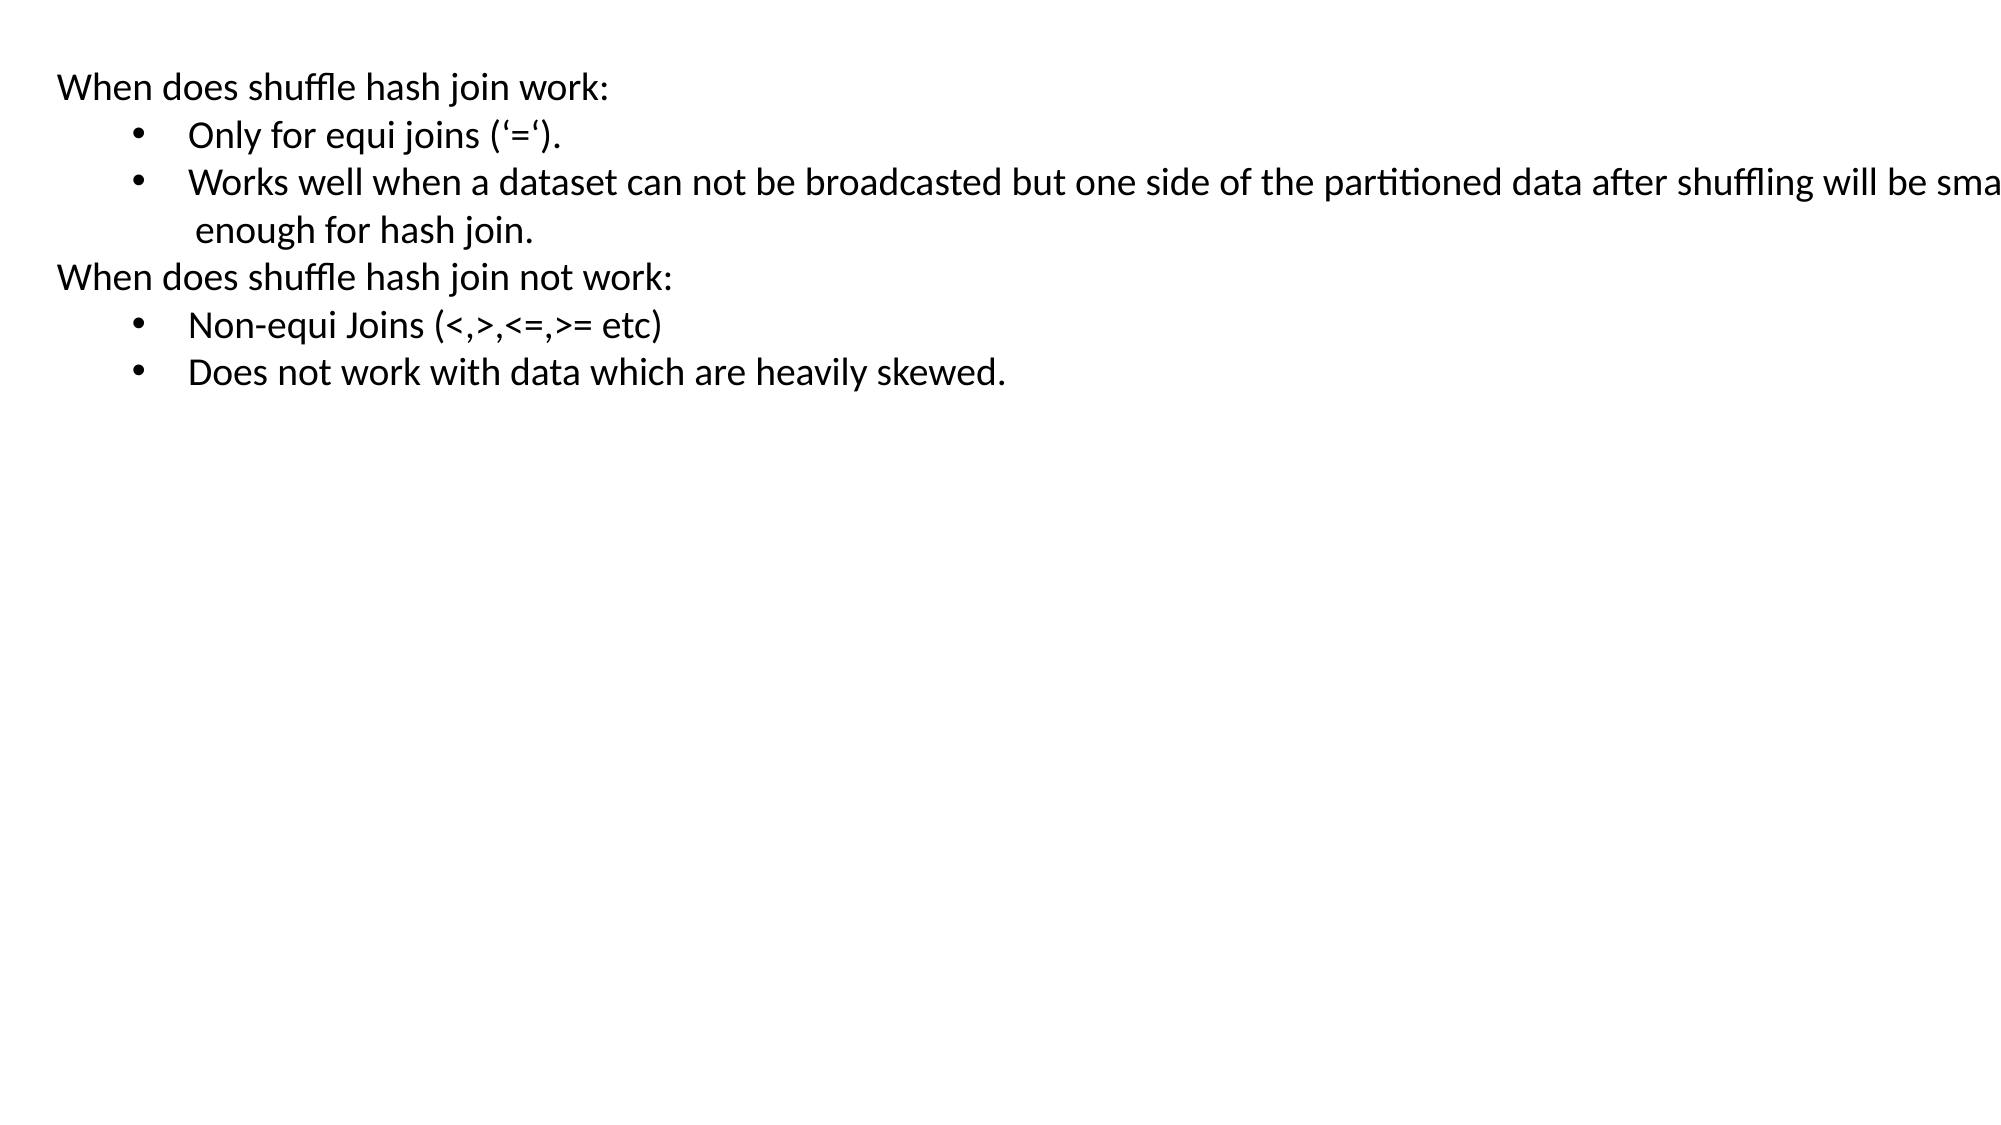

When does shuffle hash join work:
Only for equi joins (‘=‘).
Works well when a dataset can not be broadcasted but one side of the partitioned data after shuffling will be small
       enough for hash join.
When does shuffle hash join not work:
Non-equi Joins (<,>,<=,>= etc)
Does not work with data which are heavily skewed.